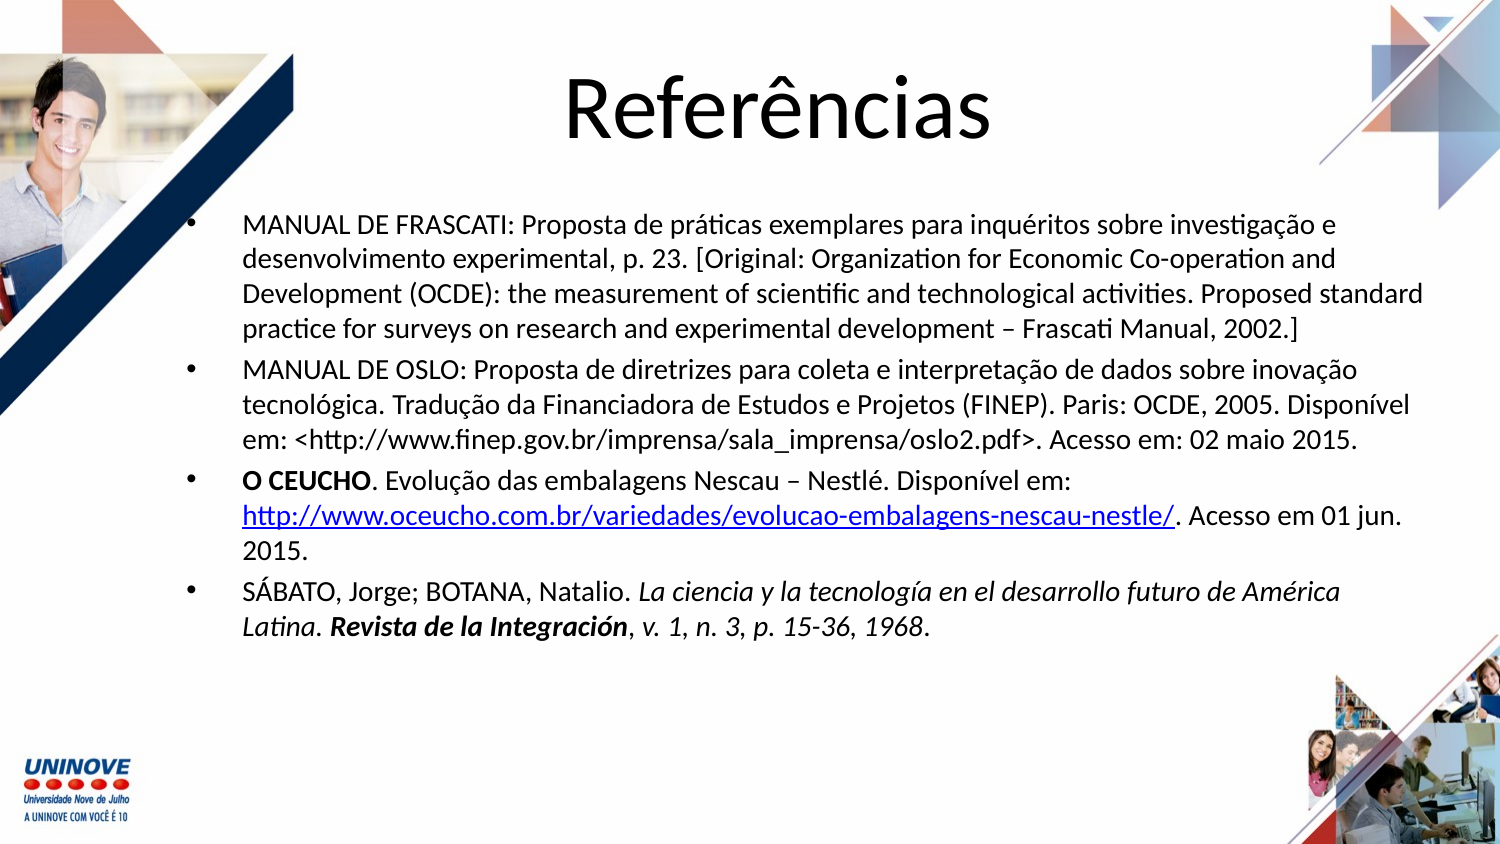

# Referências
MANUAL DE FRASCATI: Proposta de práticas exemplares para inquéritos sobre investigação e desenvolvimento experimental, p. 23. [Original: Organization for Economic Co-operation and Development (OCDE): the measurement of scientific and technological activities. Proposed standard practice for surveys on research and experimental development – Frascati Manual, 2002.]
MANUAL DE OSLO: Proposta de diretrizes para coleta e interpretação de dados sobre inovação tecnológica. Tradução da Financiadora de Estudos e Projetos (FINEP). Paris: OCDE, 2005. Disponível em: <http://www.finep.gov.br/imprensa/sala_imprensa/oslo2.pdf>. Acesso em: 02 maio 2015.
O CEUCHO. Evolução das embalagens Nescau – Nestlé. Disponível em: http://www.oceucho.com.br/variedades/evolucao-embalagens-nescau-nestle/. Acesso em 01 jun. 2015.
SÁBATO, Jorge; BOTANA, Natalio. La ciencia y la tecnología en el desarrollo futuro de América Latina. Revista de la Integración, v. 1, n. 3, p. 15-36, 1968.